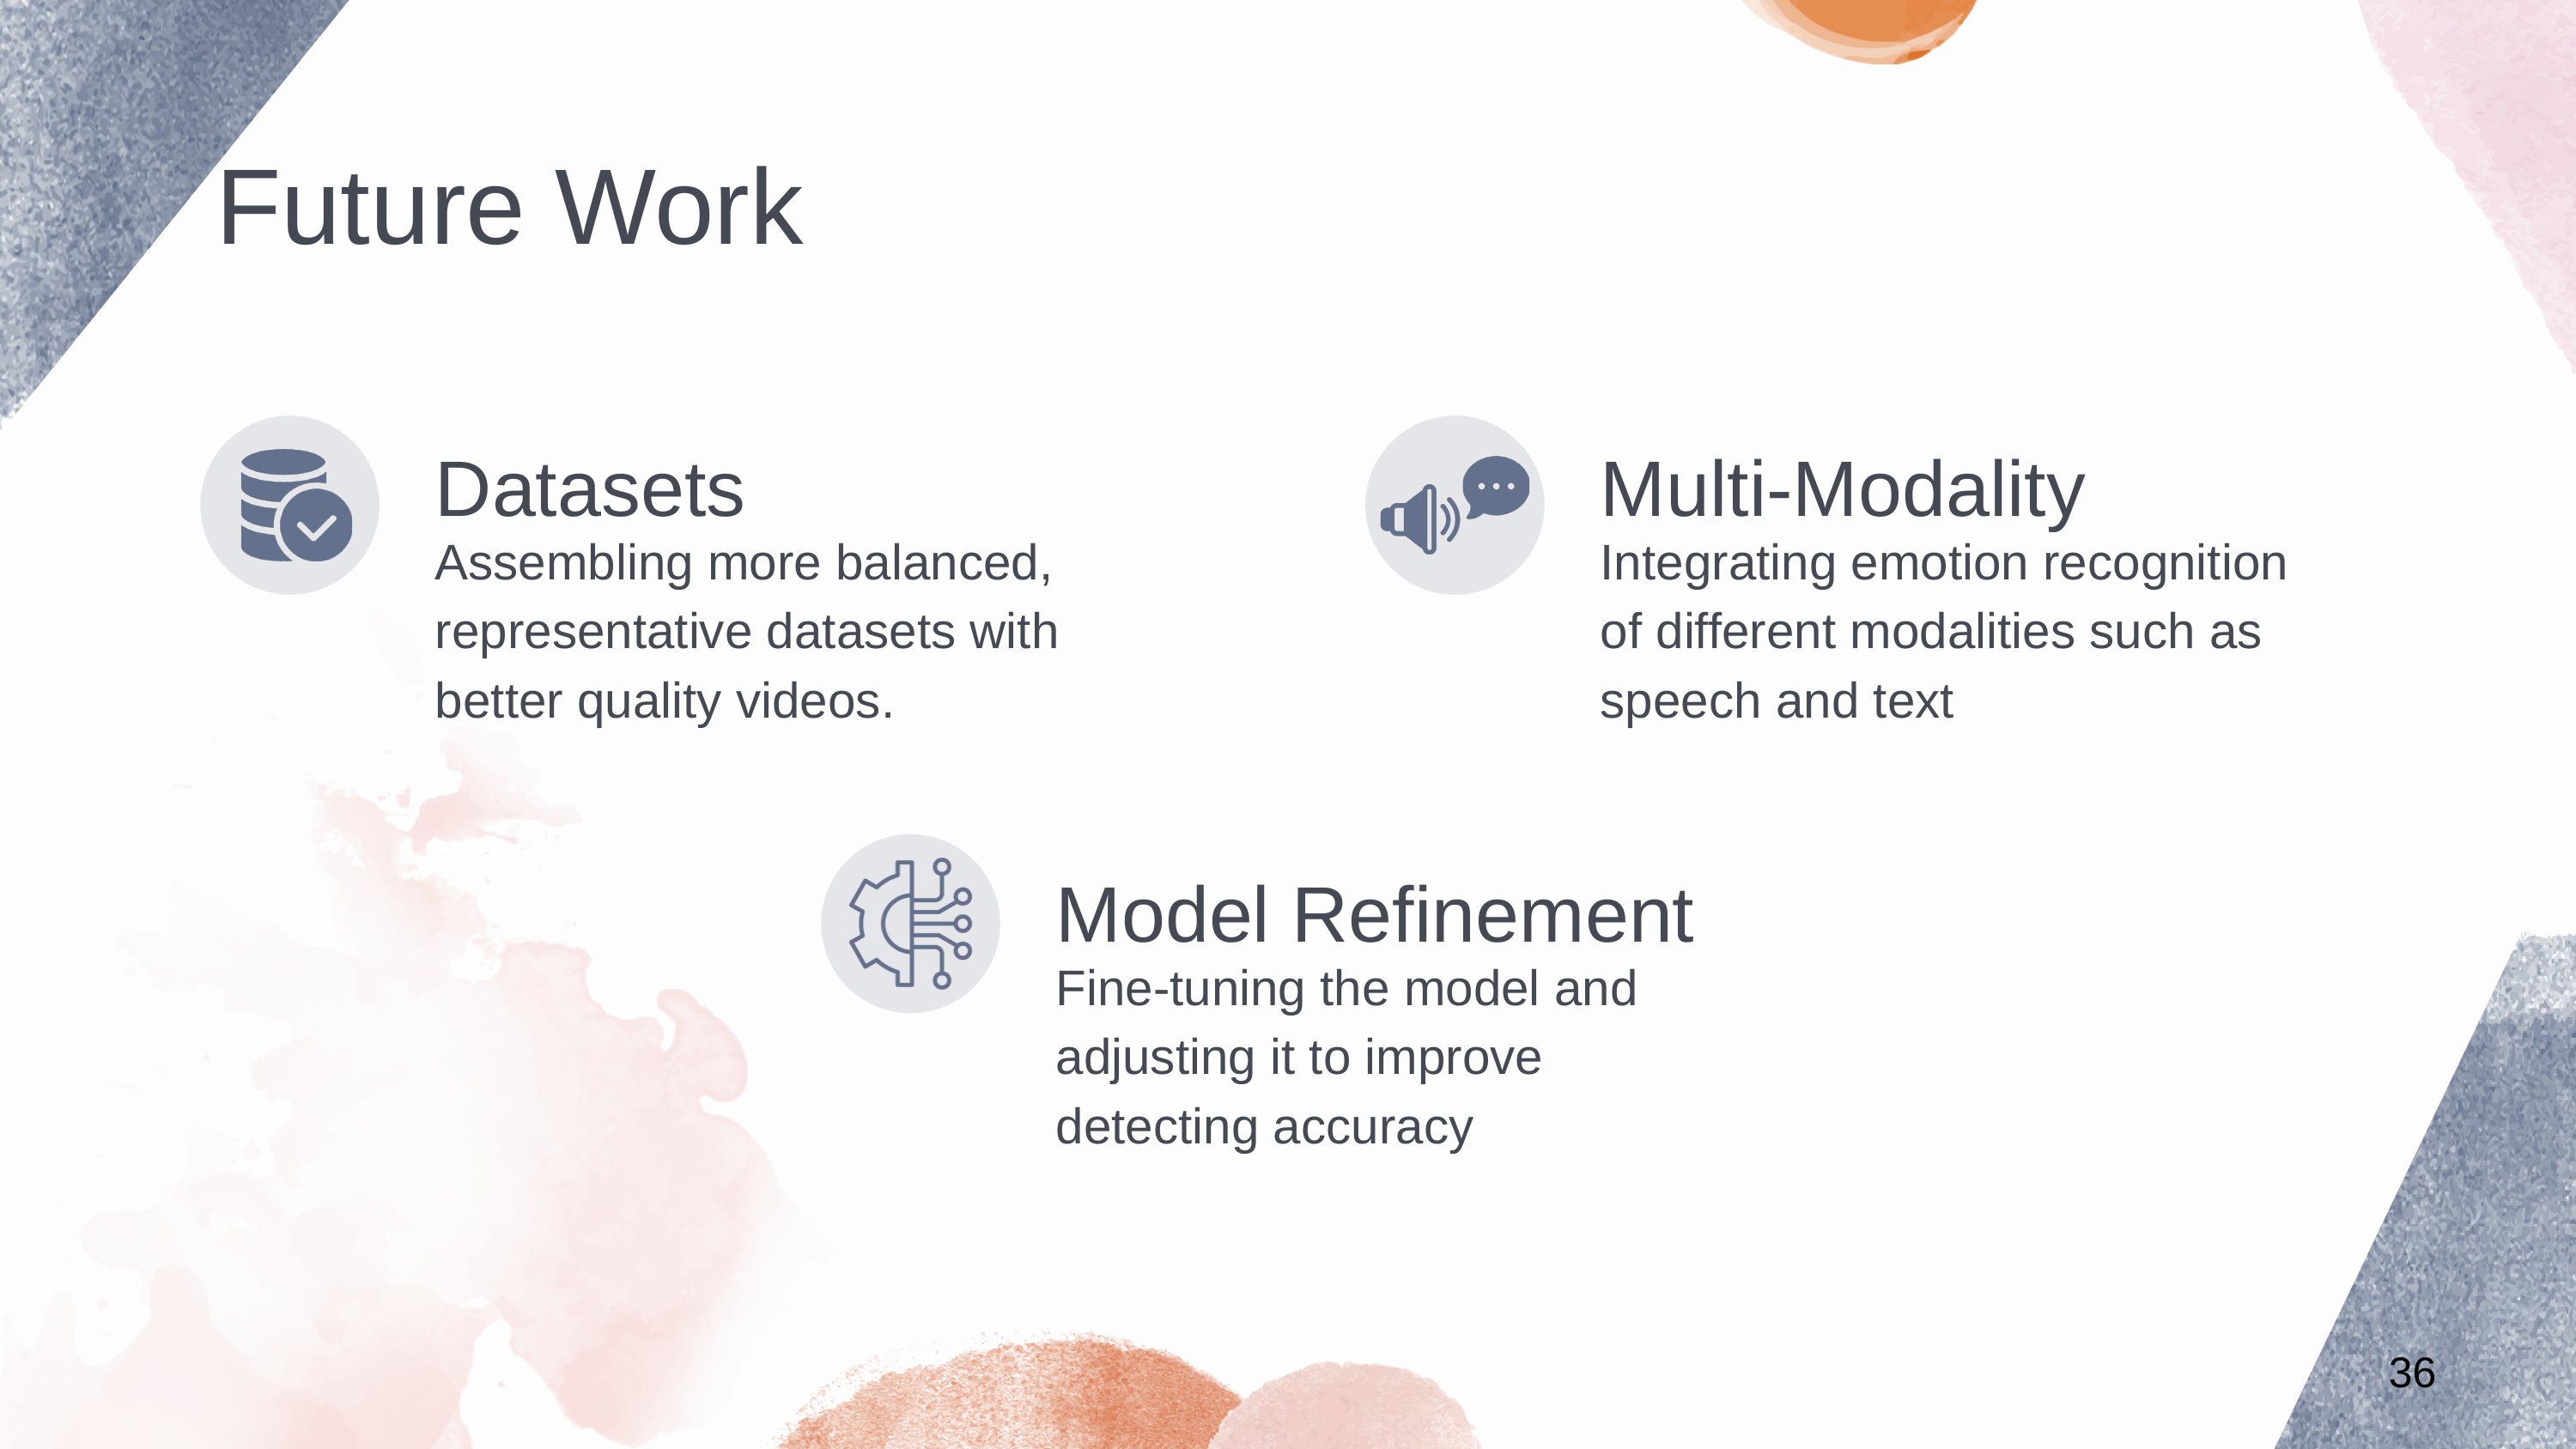

Future Work

Datasets
Multi-Modality
Assembling more balanced, representative datasets with better quality videos.
Integrating emotion recognition of different modalities such as speech and text

Model Refinement
Fine-tuning the model and adjusting it to improve detecting accuracy

36